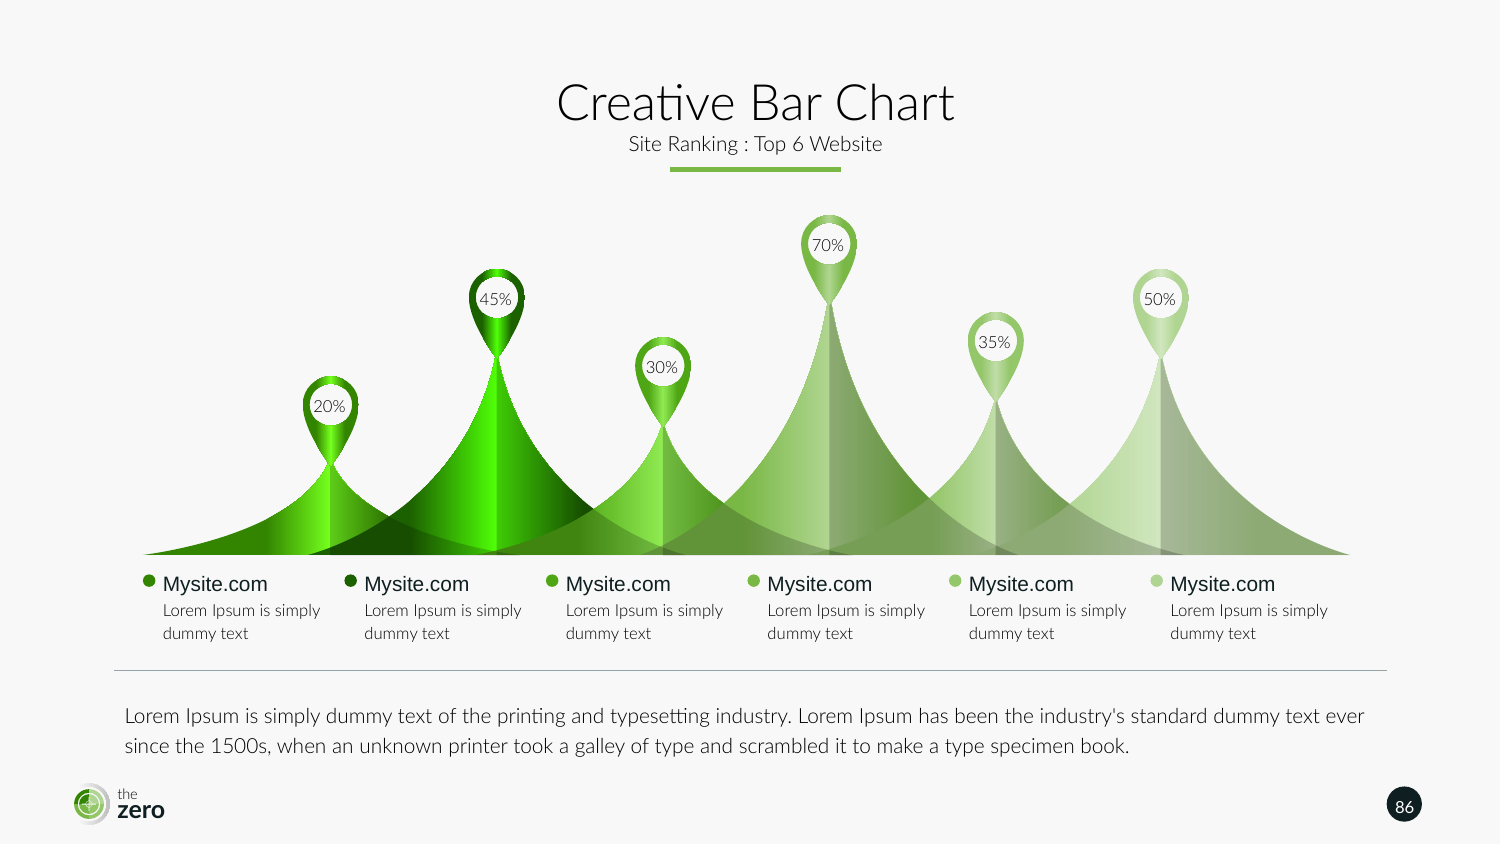

Creative Bar Chart
Site Ranking : Top 6 Website

70%

45%

50%

35%

30%

20%

Mysite.com
Lorem Ipsum is simply dummy text

Mysite.com
Lorem Ipsum is simply dummy text

Mysite.com
Lorem Ipsum is simply dummy text

Mysite.com
Lorem Ipsum is simply dummy text

Mysite.com
Lorem Ipsum is simply dummy text

Mysite.com
Lorem Ipsum is simply dummy text

Lorem Ipsum is simply dummy text of the printing and typesetting industry. Lorem Ipsum has been the industry's standard dummy text ever since the 1500s, when an unknown printer took a galley of type and scrambled it to make a type specimen book.

the

86
zero